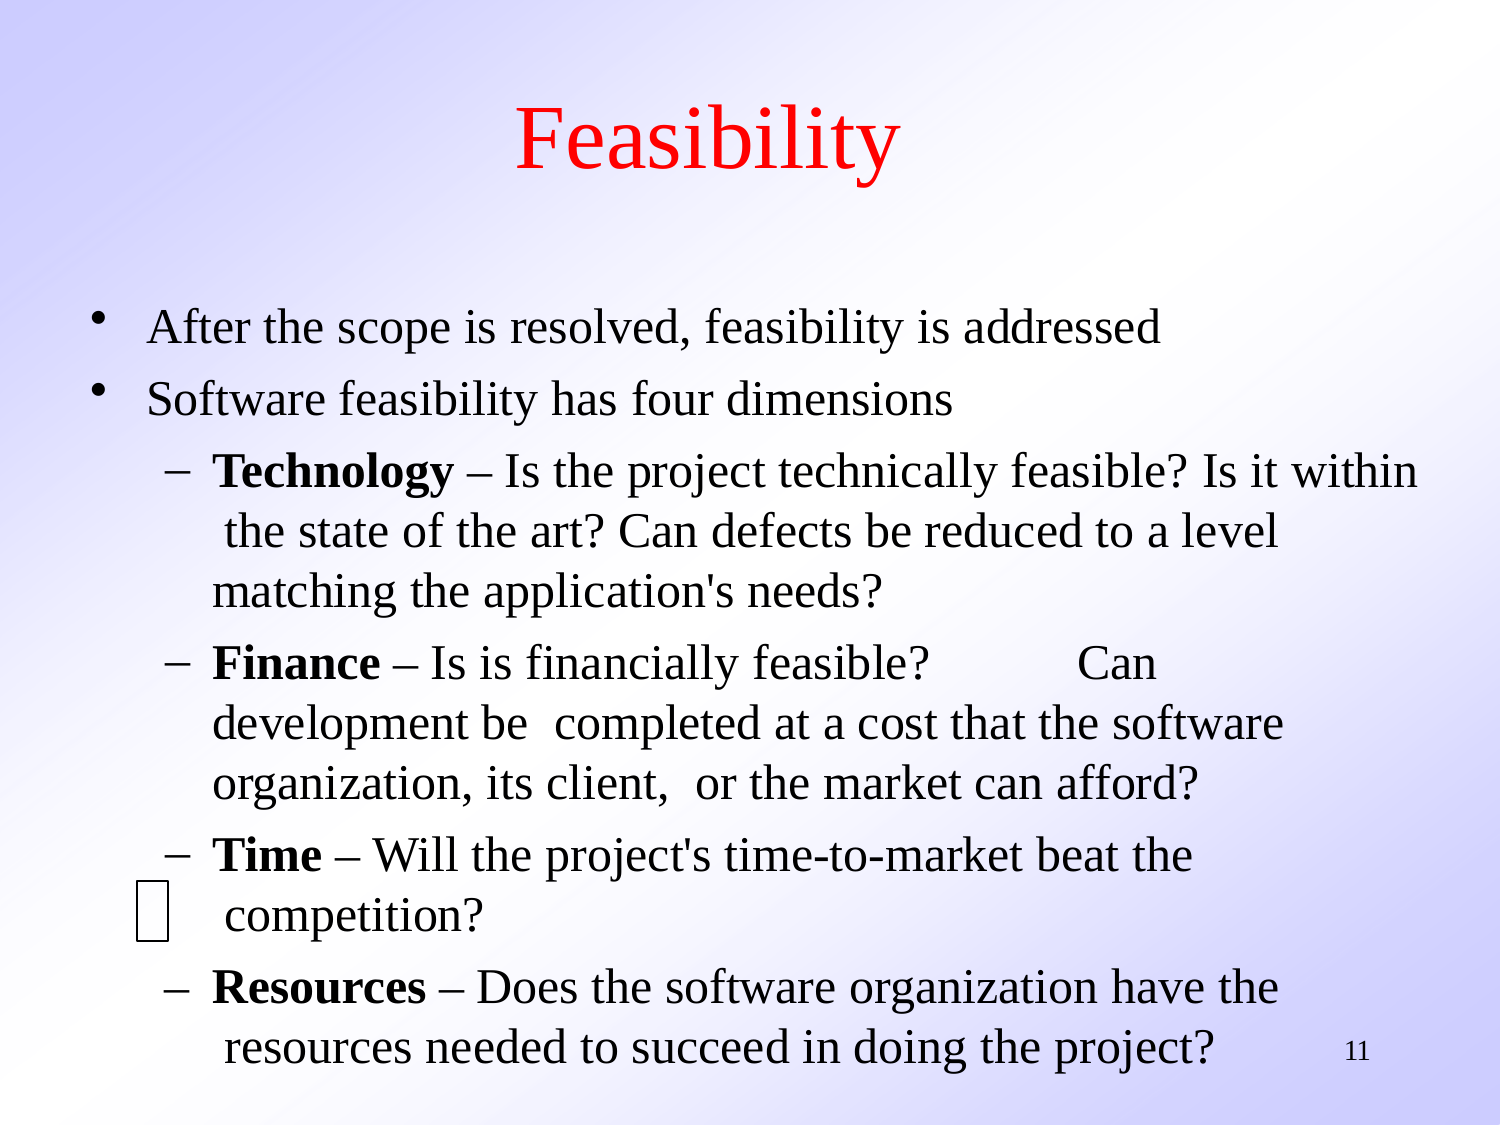

# Feasibility
After the scope is resolved, feasibility is addressed
Software feasibility has four dimensions
Technology – Is the project technically feasible? Is it within  the state of the art? Can defects be reduced to a level  matching the application's needs?
Finance – Is is financially feasible?	Can development be  completed at a cost that the software organization, its client,  or the market can afford?
Time – Will the project's time-to-market beat the  competition?

–	Resources – Does the software organization have the  resources needed to succeed in doing the project?
11